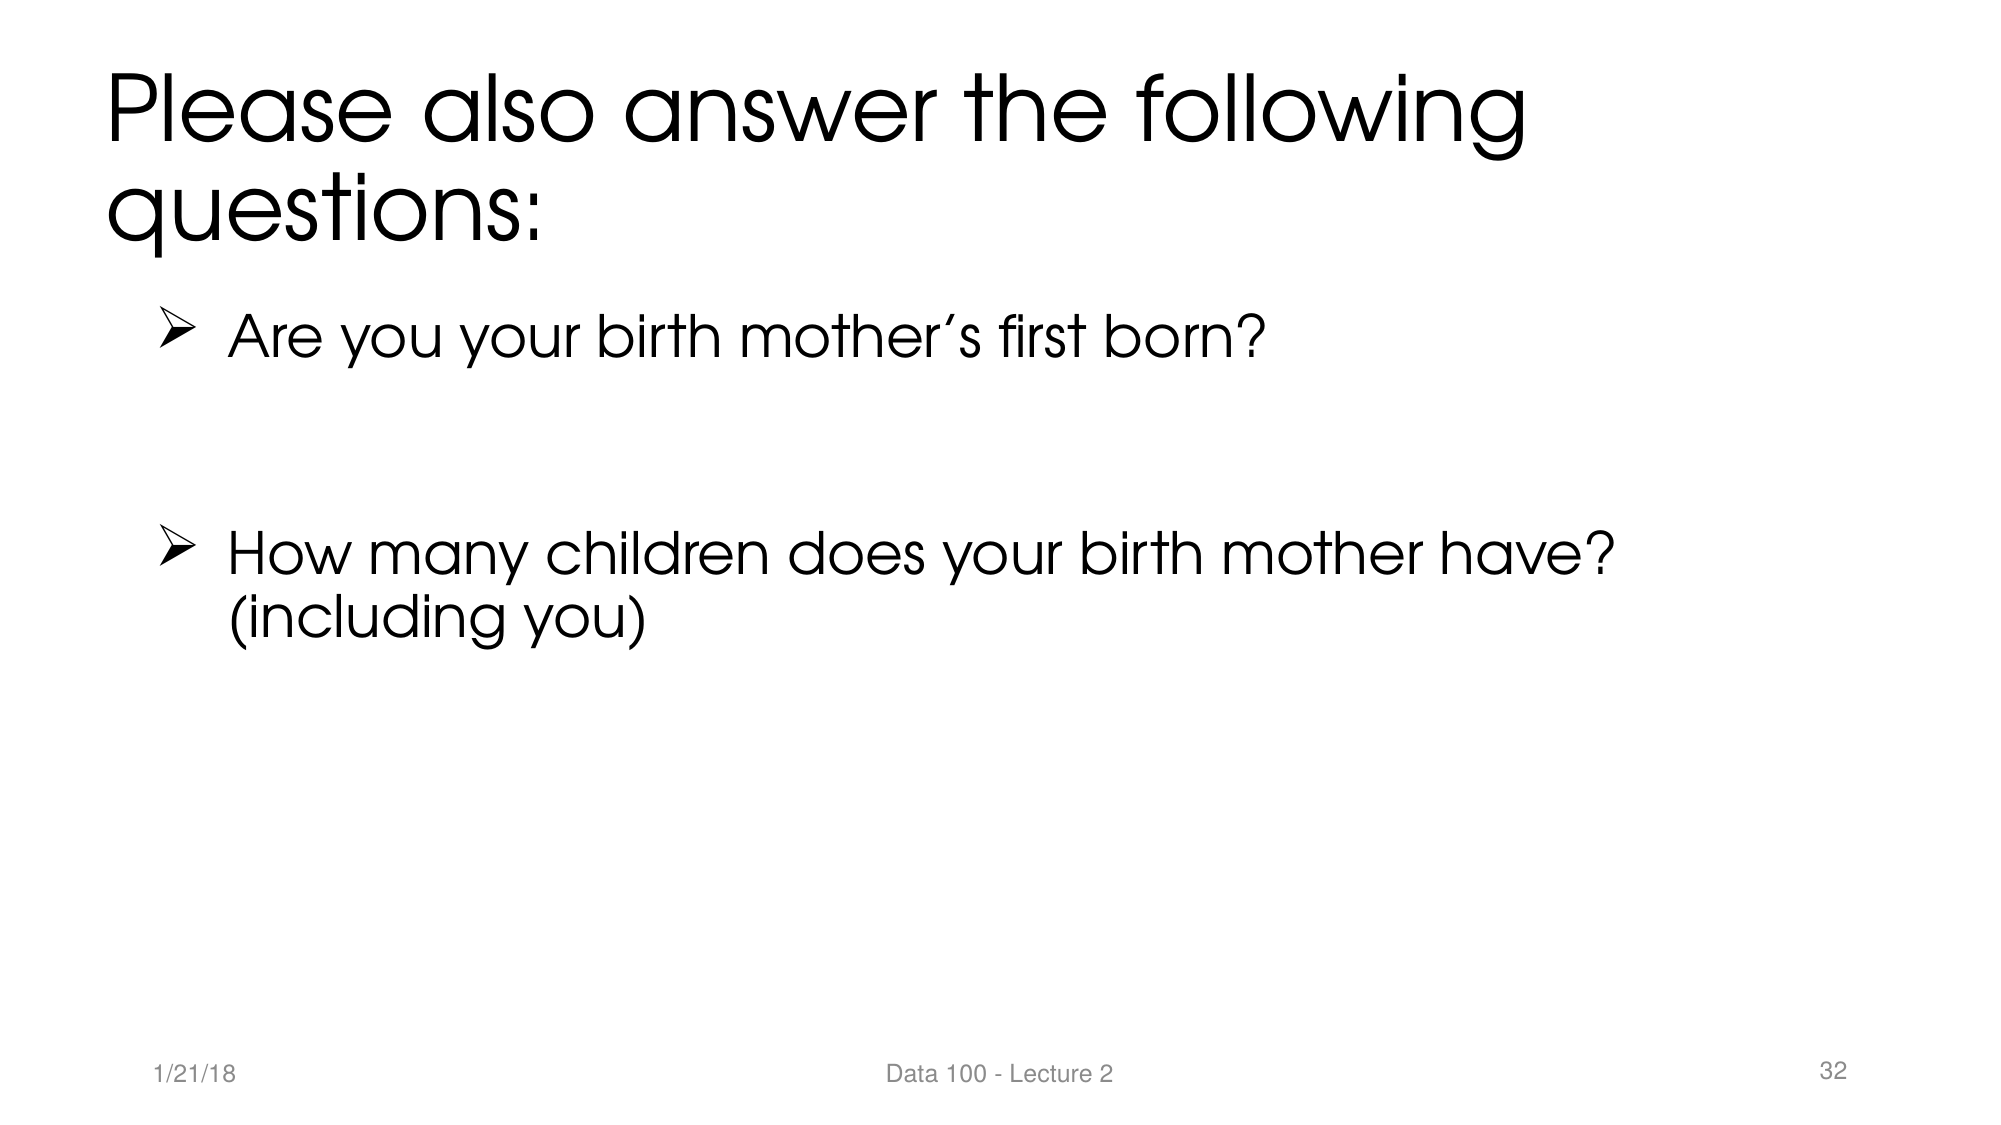

# Please also answer the following questions:
Are you your birth mother’s first born?

How many children does your birth mother have? (including you)
1/21/18
Data 100 - Lecture 2
32